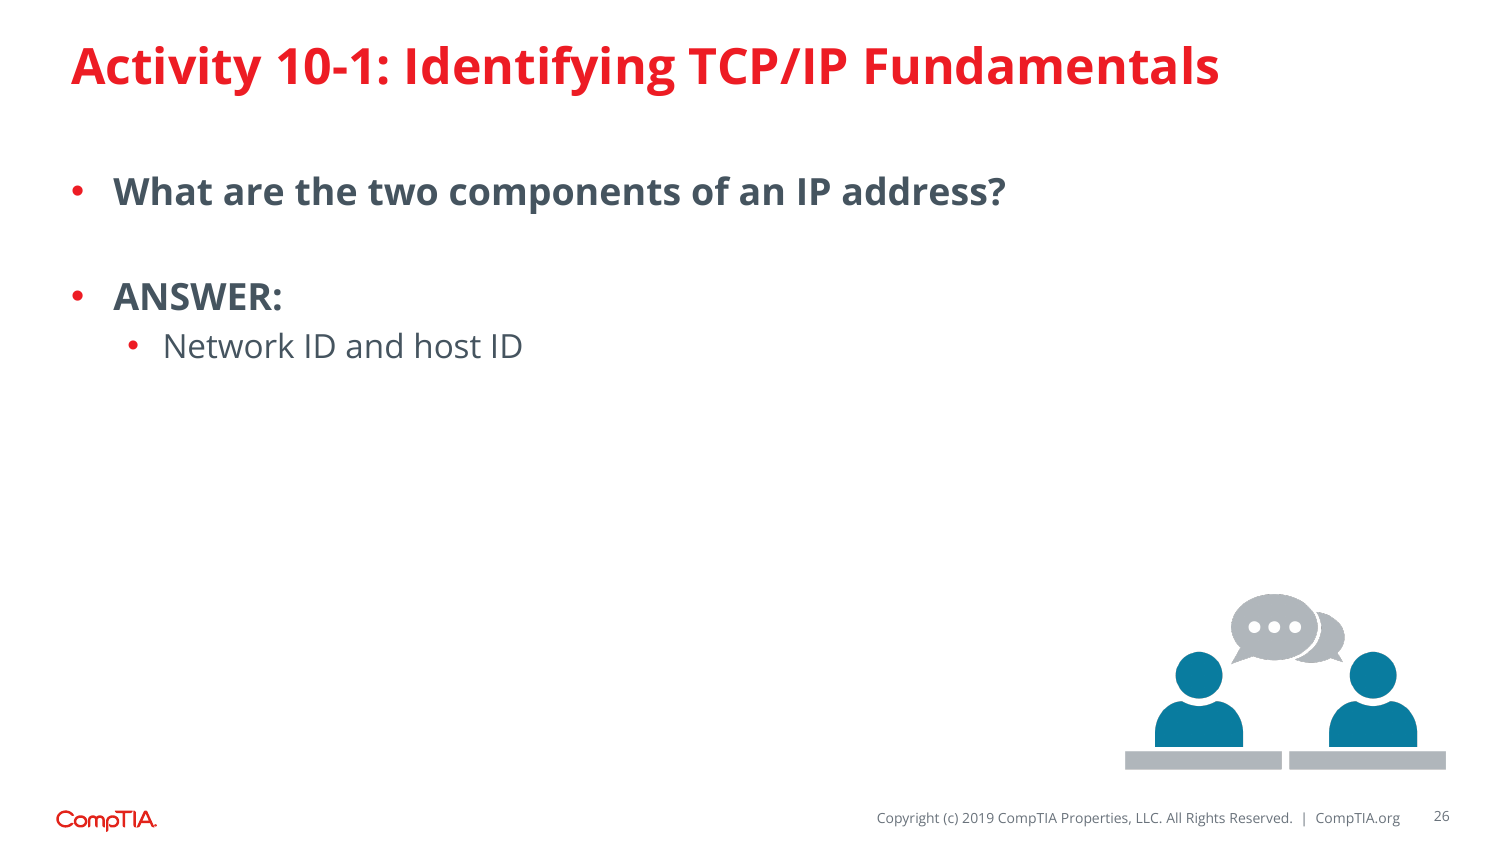

# Activity 10-1: Identifying TCP/IP Fundamentals
What are the two components of an IP address?

ANSWER:
Network ID and host ID

26